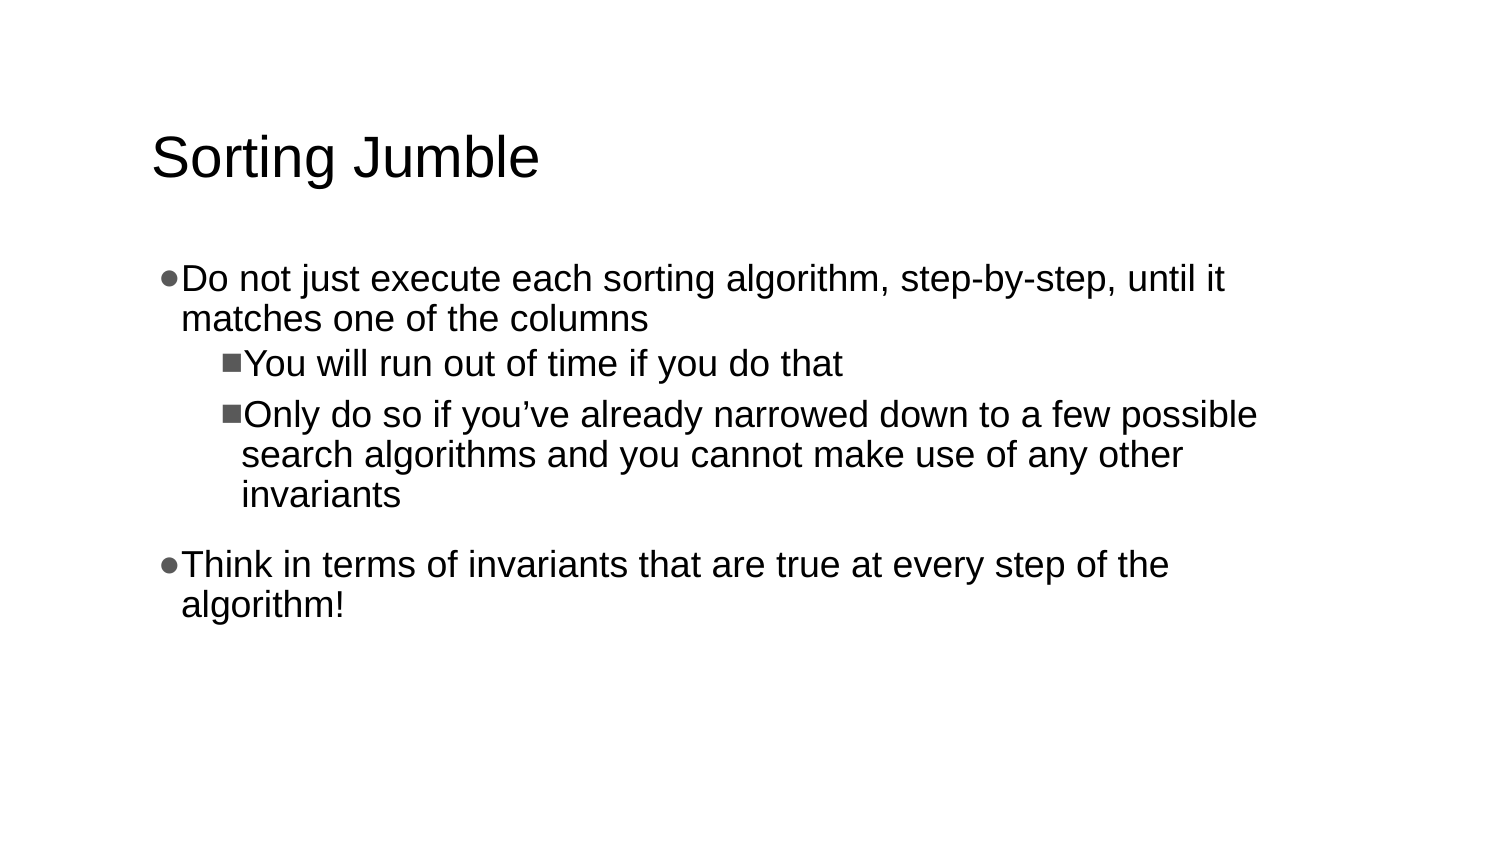

# Sorting Jumble
Do not just execute each sorting algorithm, step-by-step, until it matches one of the columns
You will run out of time if you do that
Only do so if you’ve already narrowed down to a few possible search algorithms and you cannot make use of any other invariants
Think in terms of invariants that are true at every step of the algorithm!